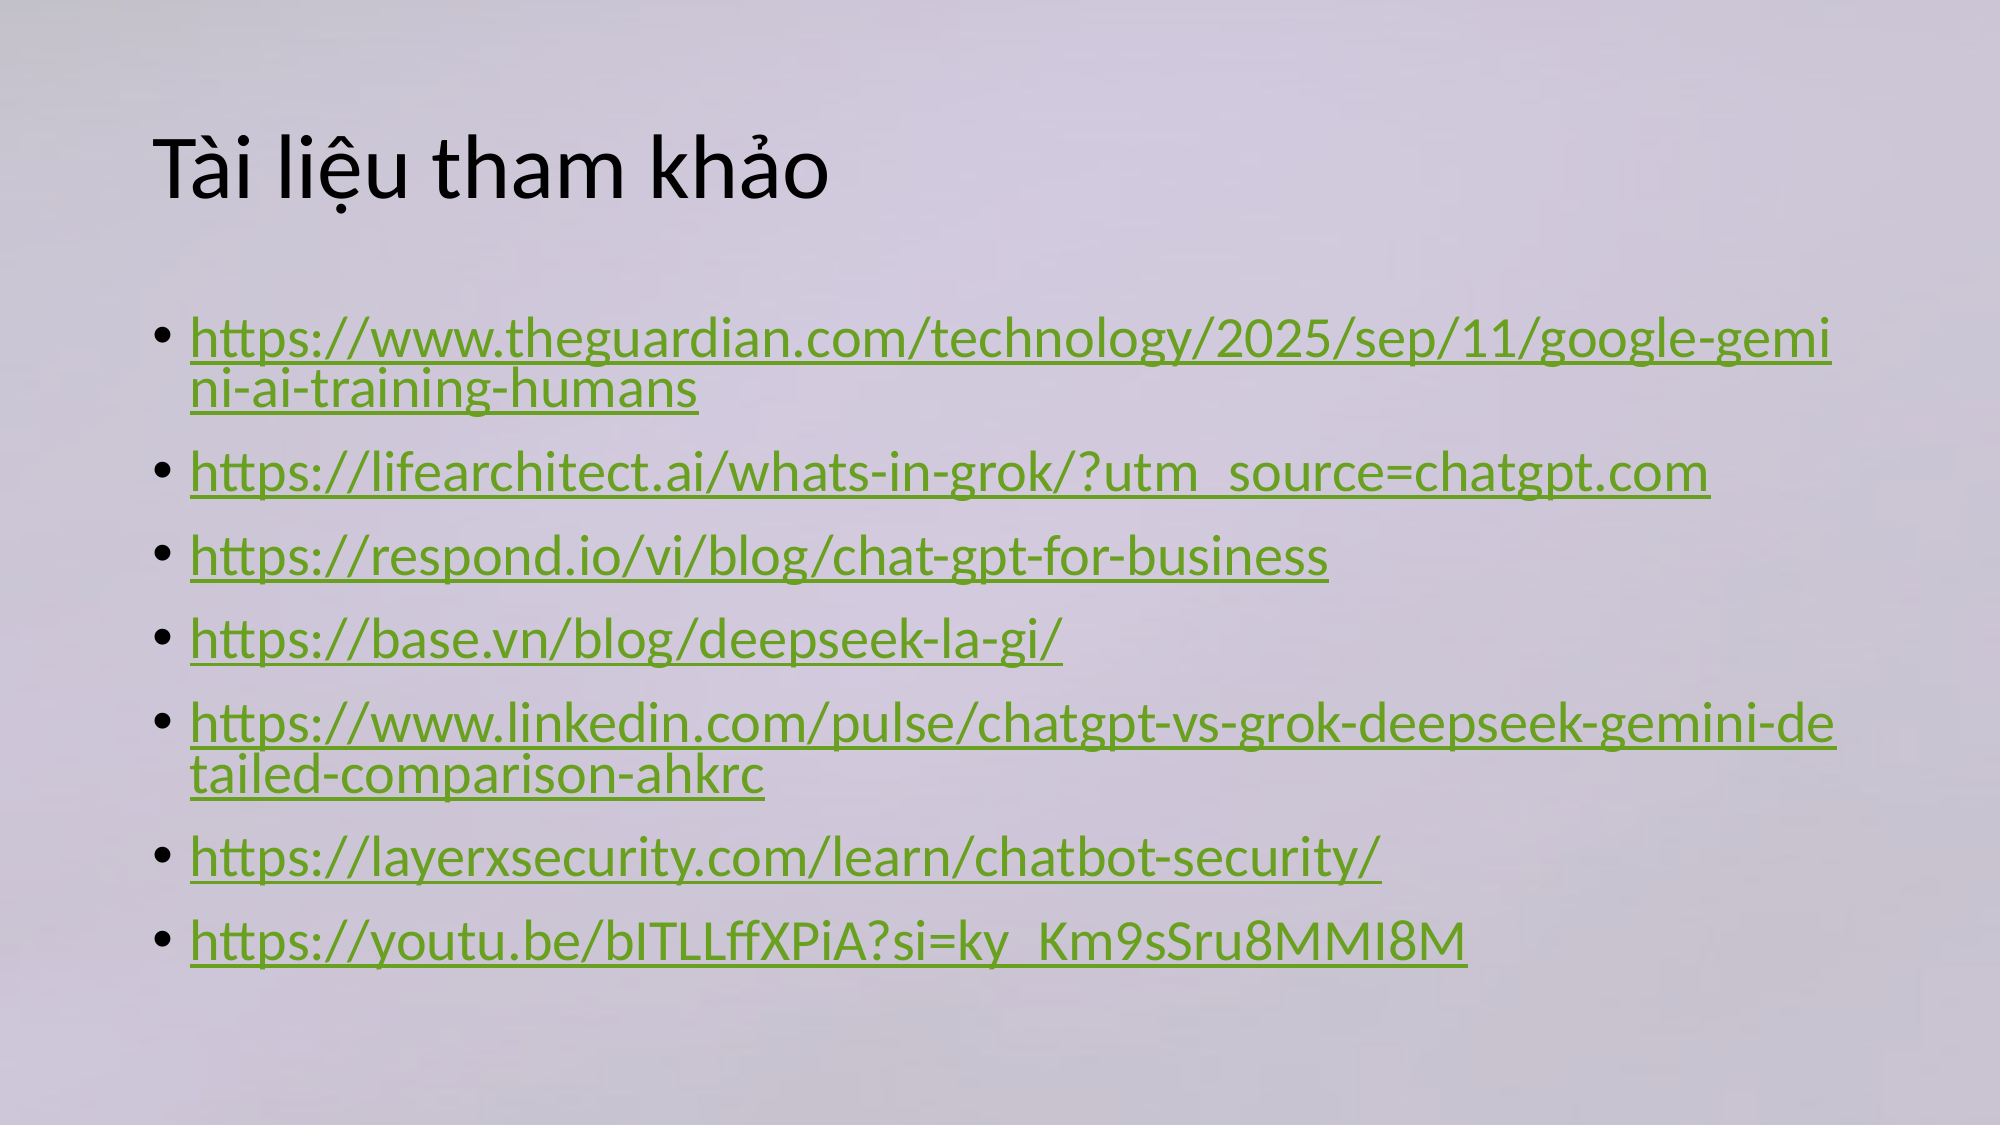

# Tài liệu tham khảo
https://www.theguardian.com/technology/2025/sep/11/google-gemini-ai-training-humans
https://lifearchitect.ai/whats-in-grok/?utm_source=chatgpt.com
https://respond.io/vi/blog/chat-gpt-for-business
https://base.vn/blog/deepseek-la-gi/
https://www.linkedin.com/pulse/chatgpt-vs-grok-deepseek-gemini-detailed-comparison-ahkrc
https://layerxsecurity.com/learn/chatbot-security/
https://youtu.be/bITLLffXPiA?si=ky_Km9sSru8MMI8M